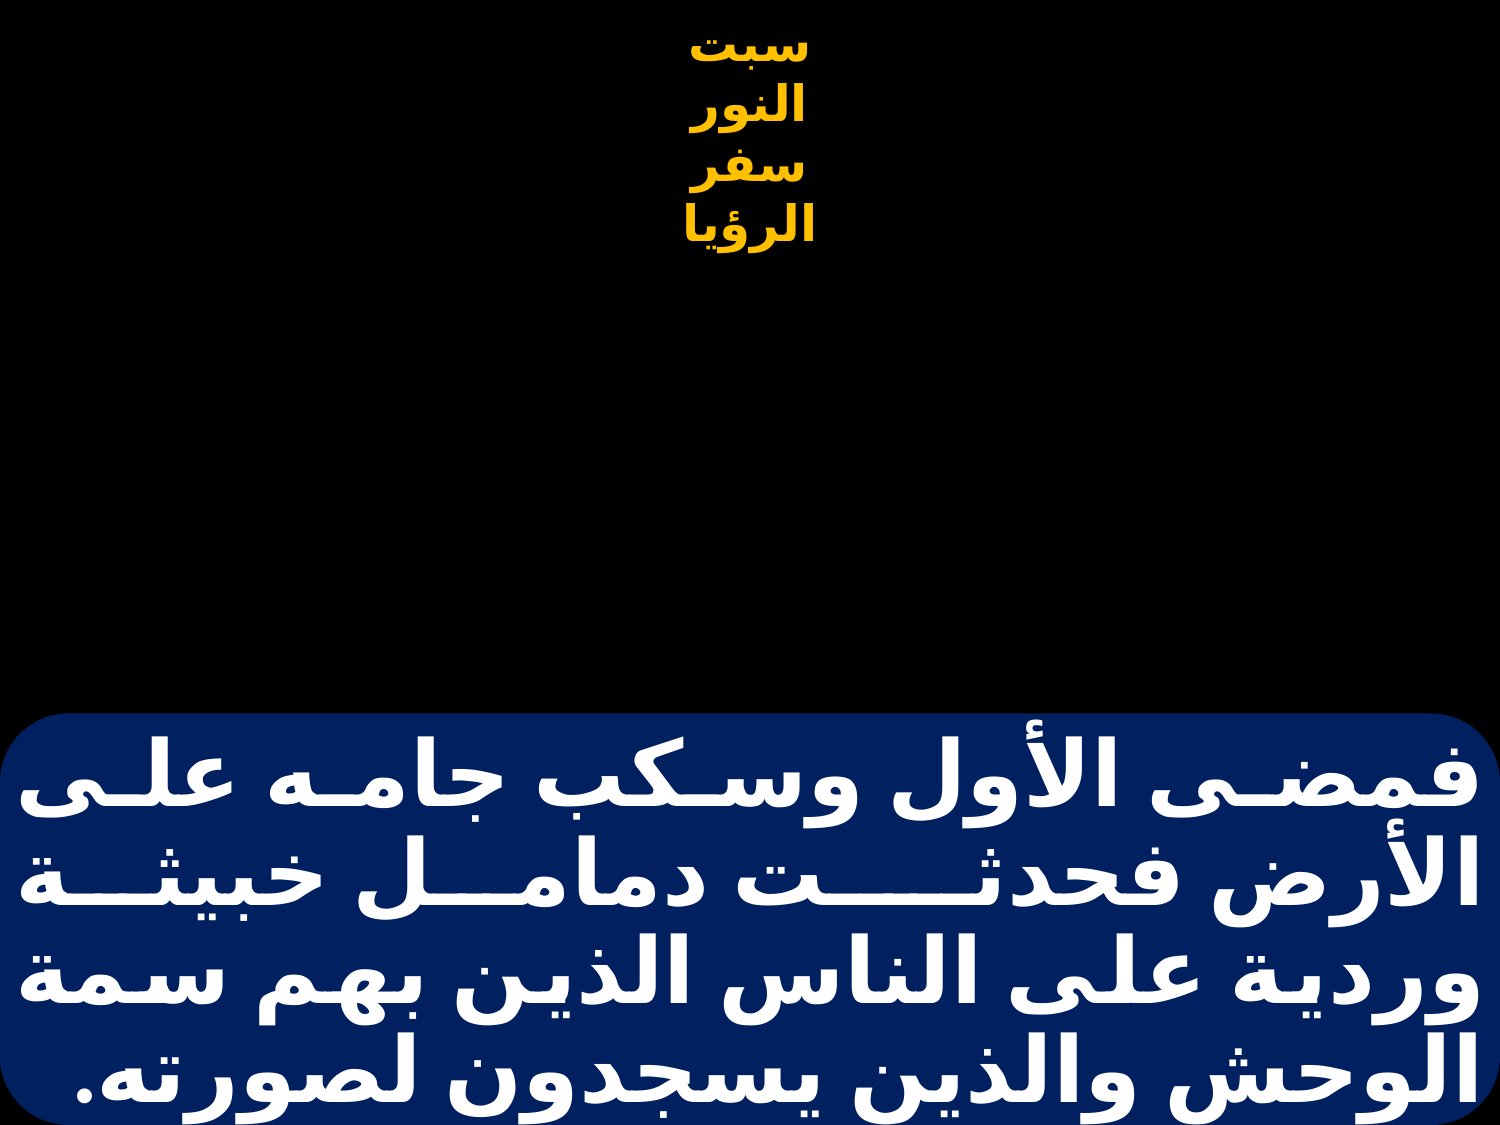

# فمضى الأول وسكب جامه على الأرض فحدثــت دمامل خبيثة وردية على الناس الذين بهم سمة الوحش والذين يسجدون لصورته.